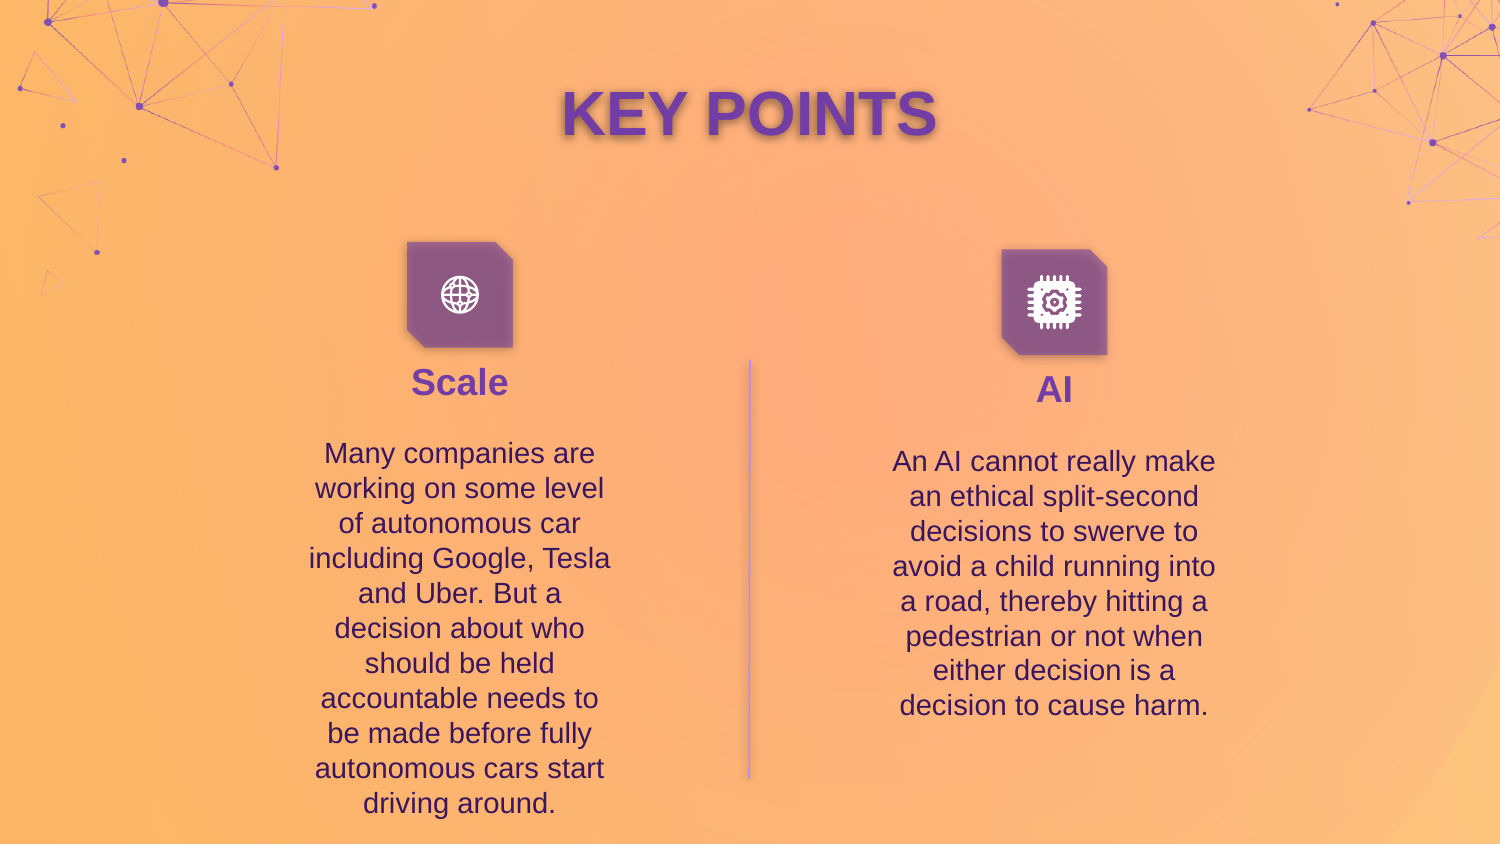

# KEY POINTS

Scale
AI
Many companies are working on some level of autonomous car including Google, Tesla and Uber. But a decision about who should be held accountable needs to be made before fully autonomous cars start driving around.

An AI cannot really make an ethical split-second decisions to swerve to avoid a child running into a road, thereby hitting a pedestrian or not when either decision is a decision to cause harm.